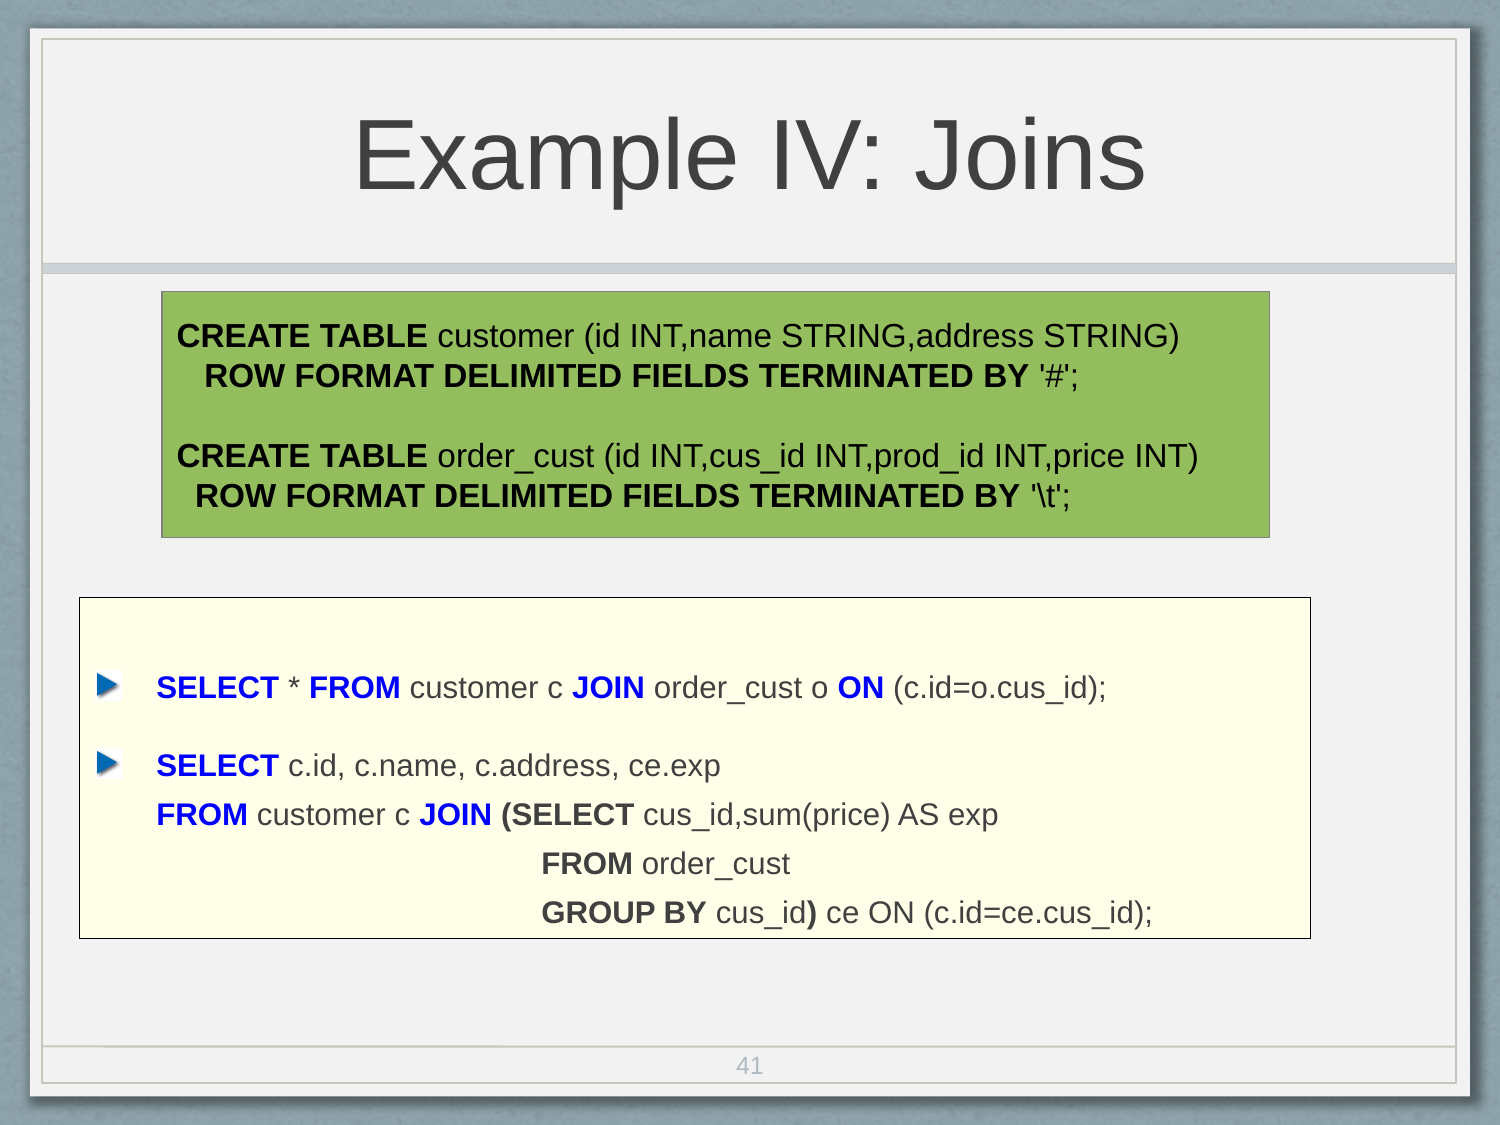

# Example IV: Joins
CREATE TABLE customer (id INT,name STRING,address STRING)
   ROW FORMAT DELIMITED FIELDS TERMINATED BY '#';

CREATE TABLE order_cust (id INT,cus_id INT,prod_id INT,price INT)
  ROW FORMAT DELIMITED FIELDS TERMINATED BY '\t';

SELECT * FROM customer c JOIN order_cust o ON (c.id=o.cus_id);
SELECT c.id, c.name, c.address, ce.exp
       FROM customer c JOIN (SELECT cus_id,sum(price) AS exp
                                                   FROM order_cust
                                                   GROUP BY cus_id) ce ON (c.id=ce.cus_id);

41